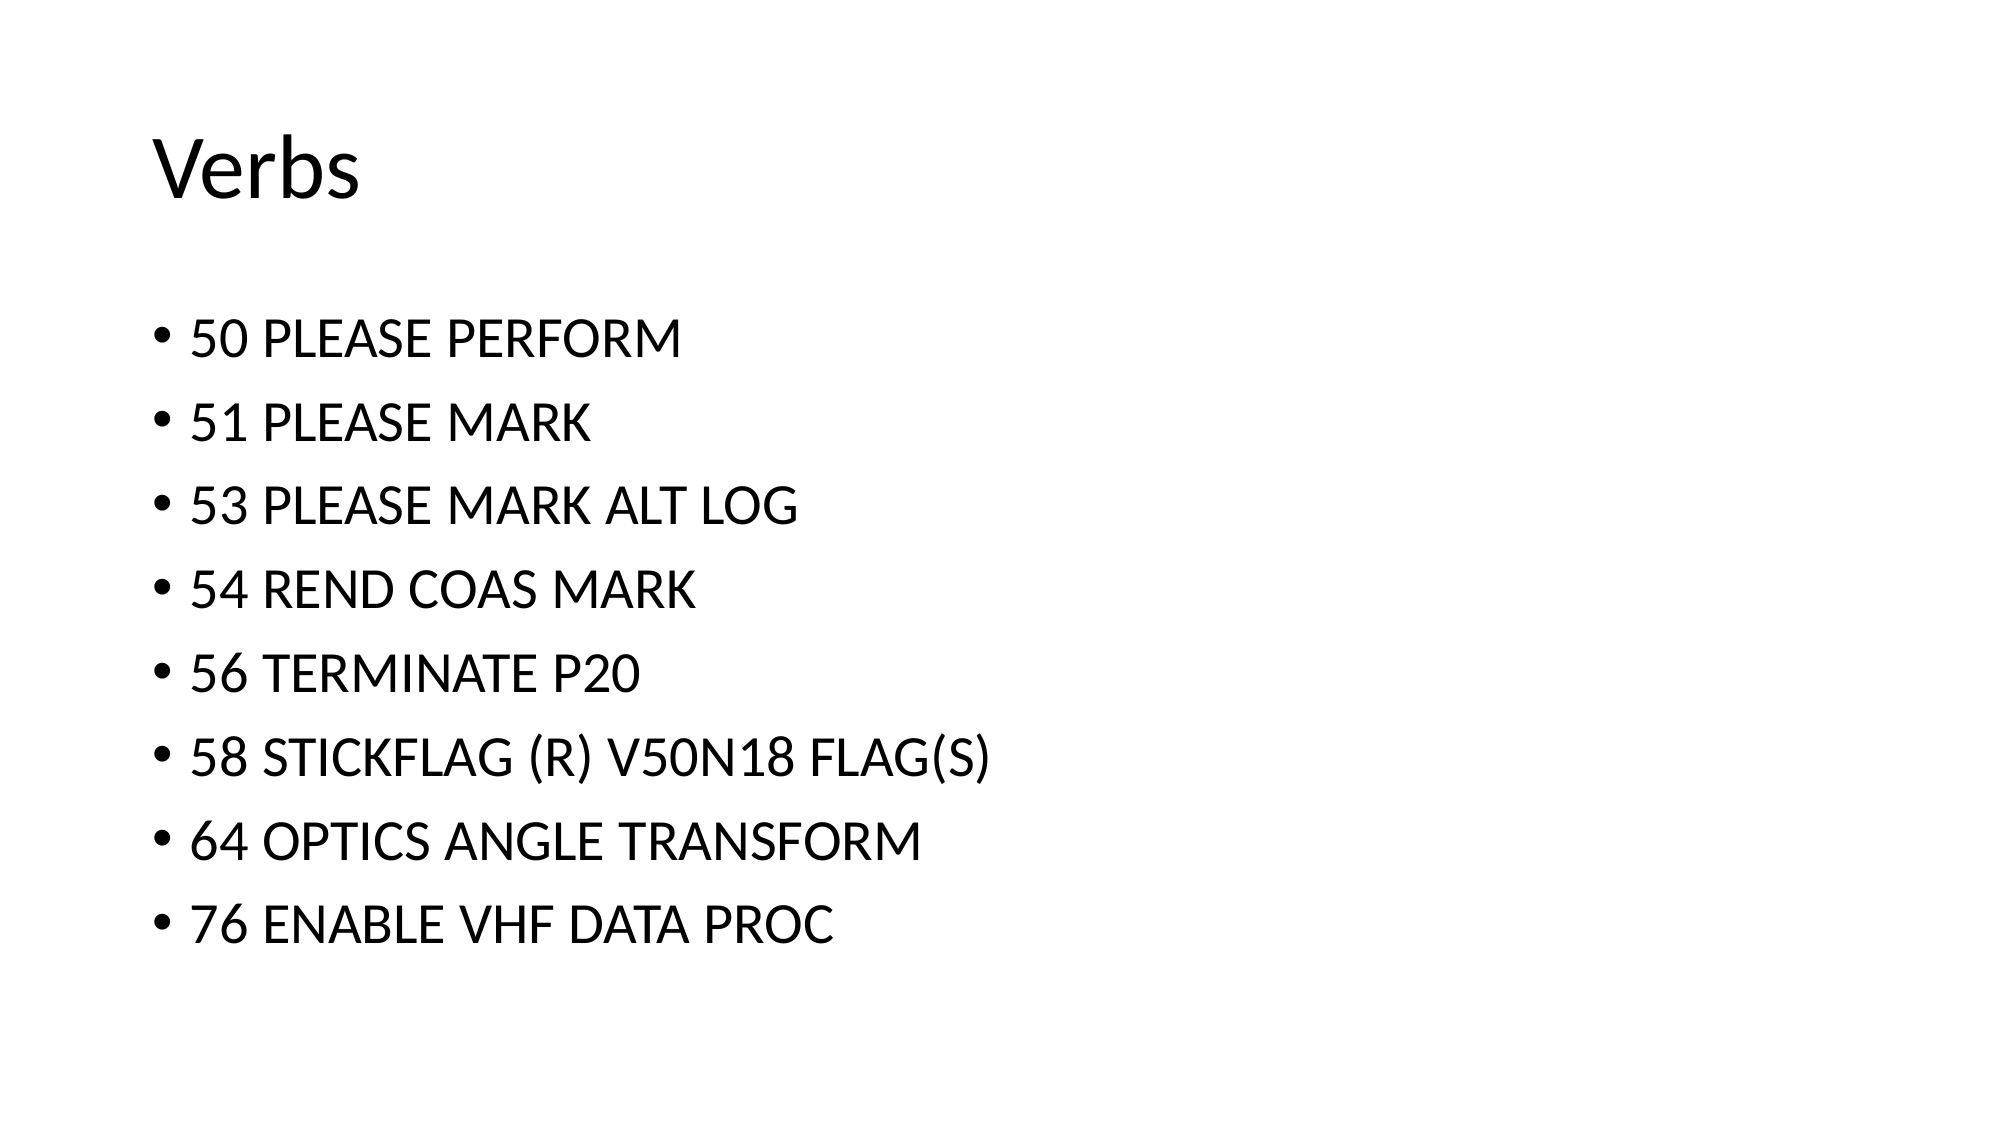

# Verbs
50 PLEASE PERFORM
51 PLEASE MARK
53 PLEASE MARK ALT LOG
54 REND COAS MARK
56 TERMINATE P20
58 STICKFLAG (R) V50N18 FLAG(S)
64 OPTICS ANGLE TRANSFORM
76 ENABLE VHF DATA PROC